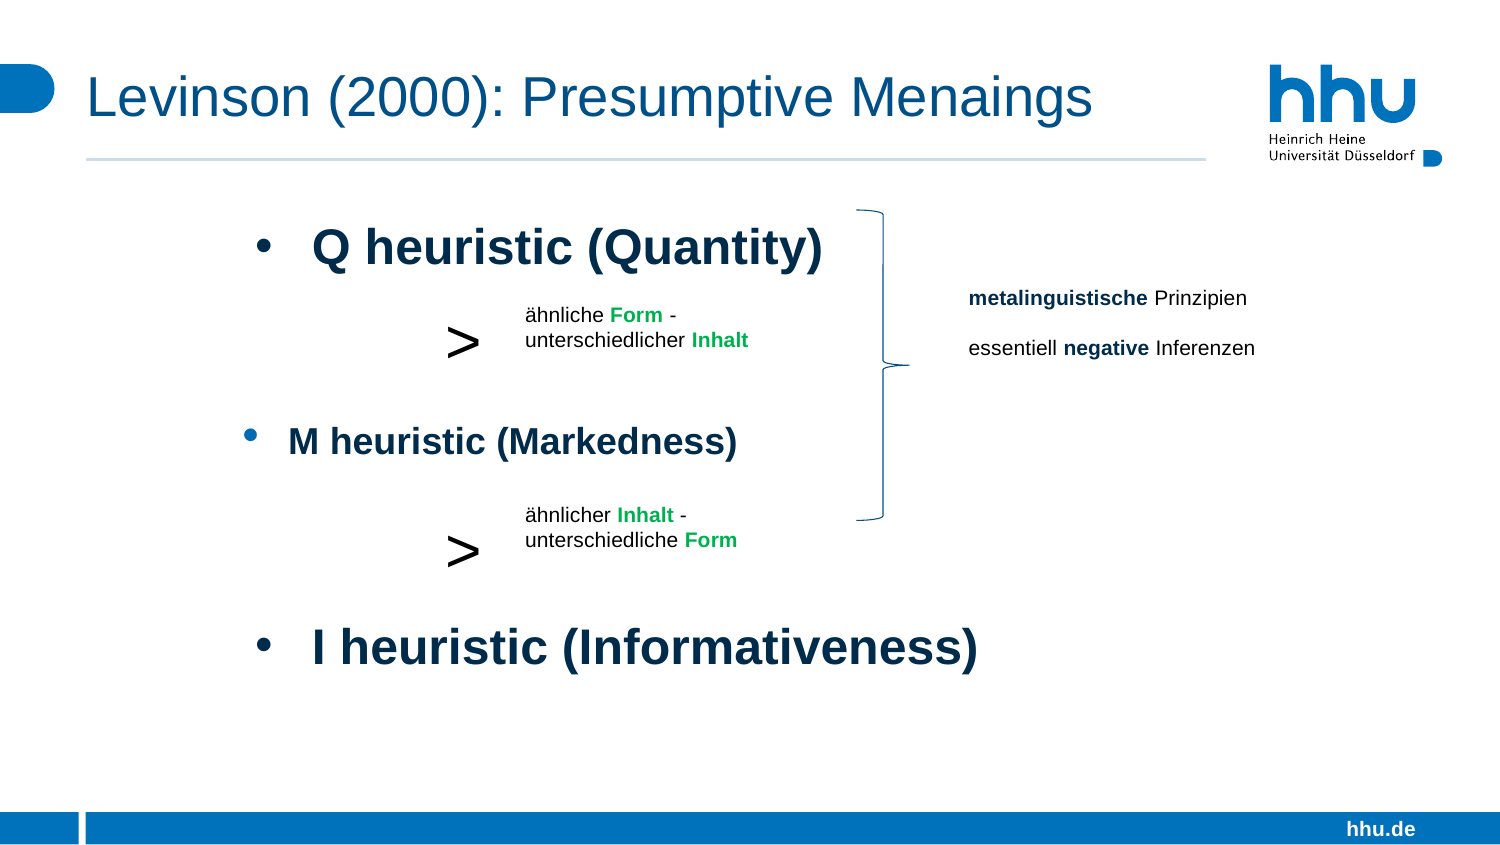

# Levinson (2000): Presumptive Menaings
Q heuristic (Quantity)

metalinguistische Prinzipien

essentiell negative Inferenzen
>
ähnliche Form -
unterschiedlicher Inhalt
M heuristic (Markedness)

ähnlicher Inhalt -
unterschiedliche Form
>
I heuristic (Informativeness)